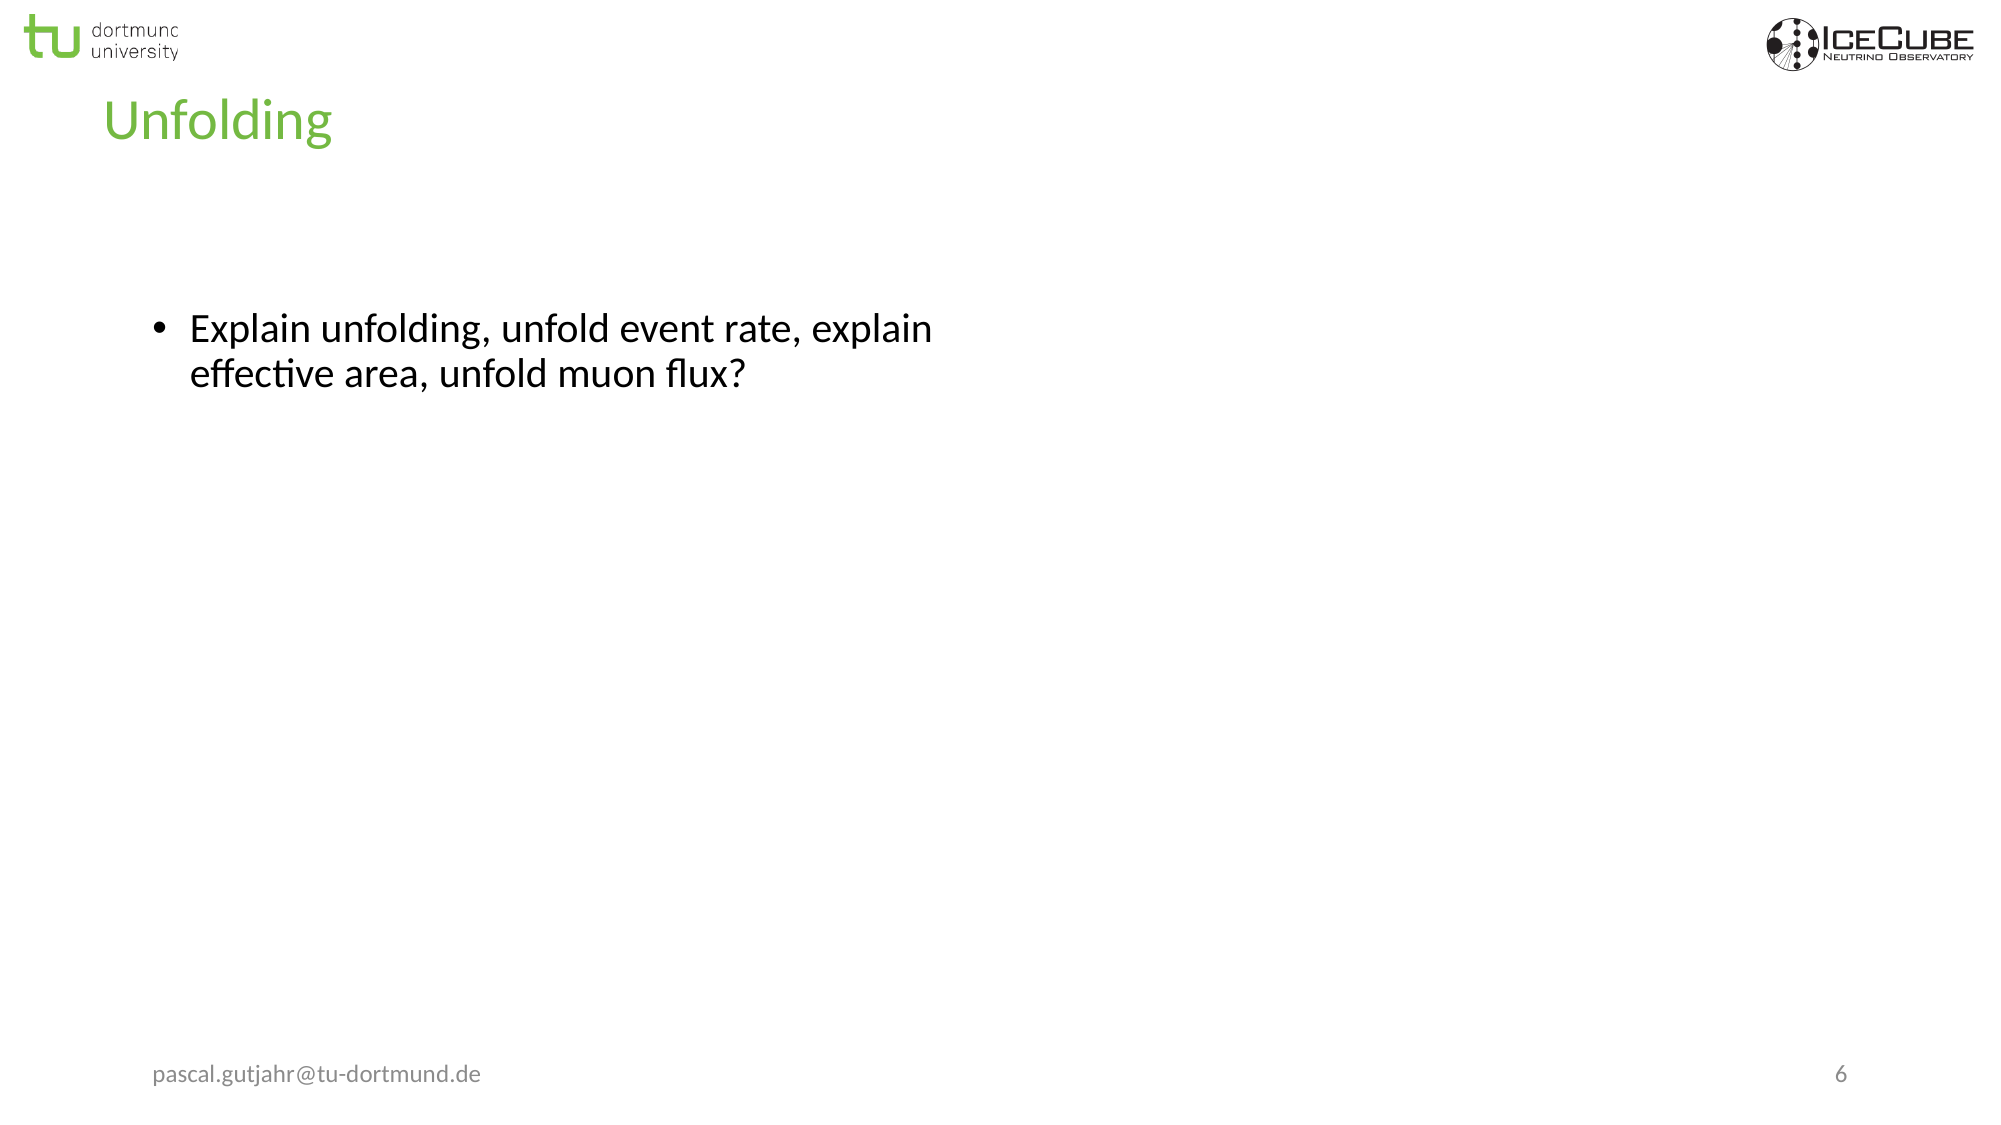

# Unfolding
Explain unfolding, unfold event rate, explain effective area, unfold muon flux?

pascal.gutjahr@tu-dortmund.de
6